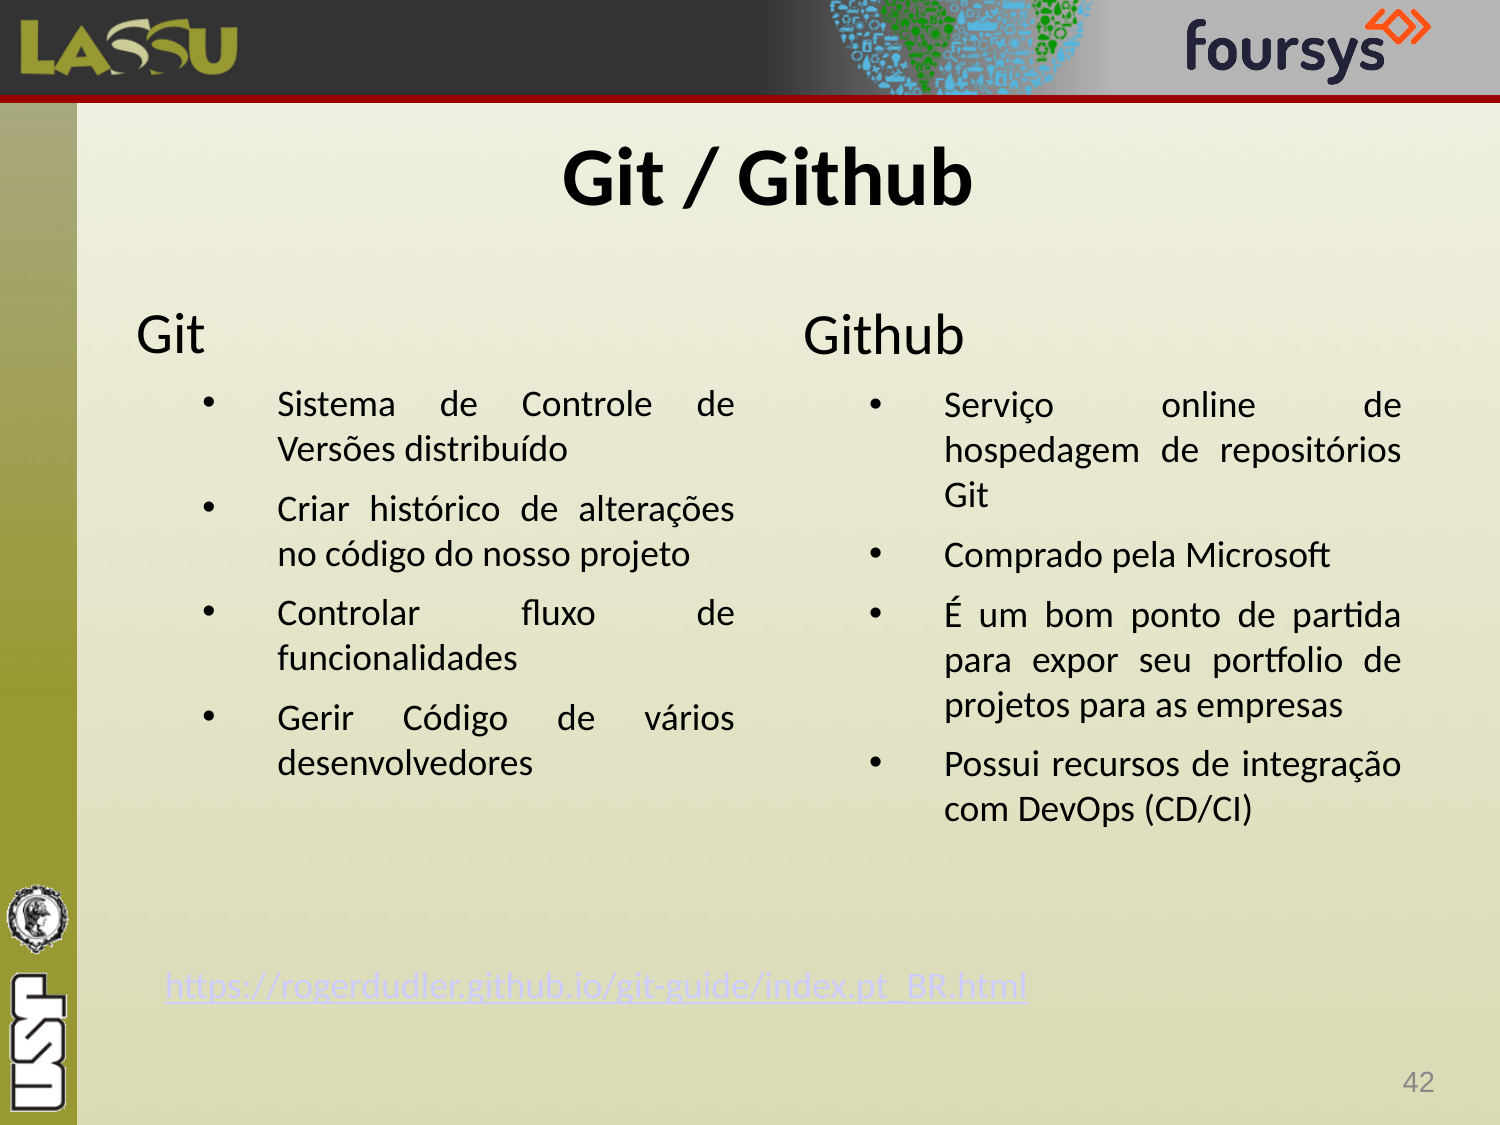

# Git / Github
Git
Sistema de Controle de Versões distribuído
Criar histórico de alterações no código do nosso projeto
Controlar fluxo de funcionalidades
Gerir Código de vários desenvolvedores

Github
Serviço online de hospedagem de repositórios Git
Comprado pela Microsoft
É um bom ponto de partida para expor seu portfolio de projetos para as empresas
Possui recursos de integração com DevOps (CD/CI)
https://rogerdudler.github.io/git-guide/index.pt_BR.html
42